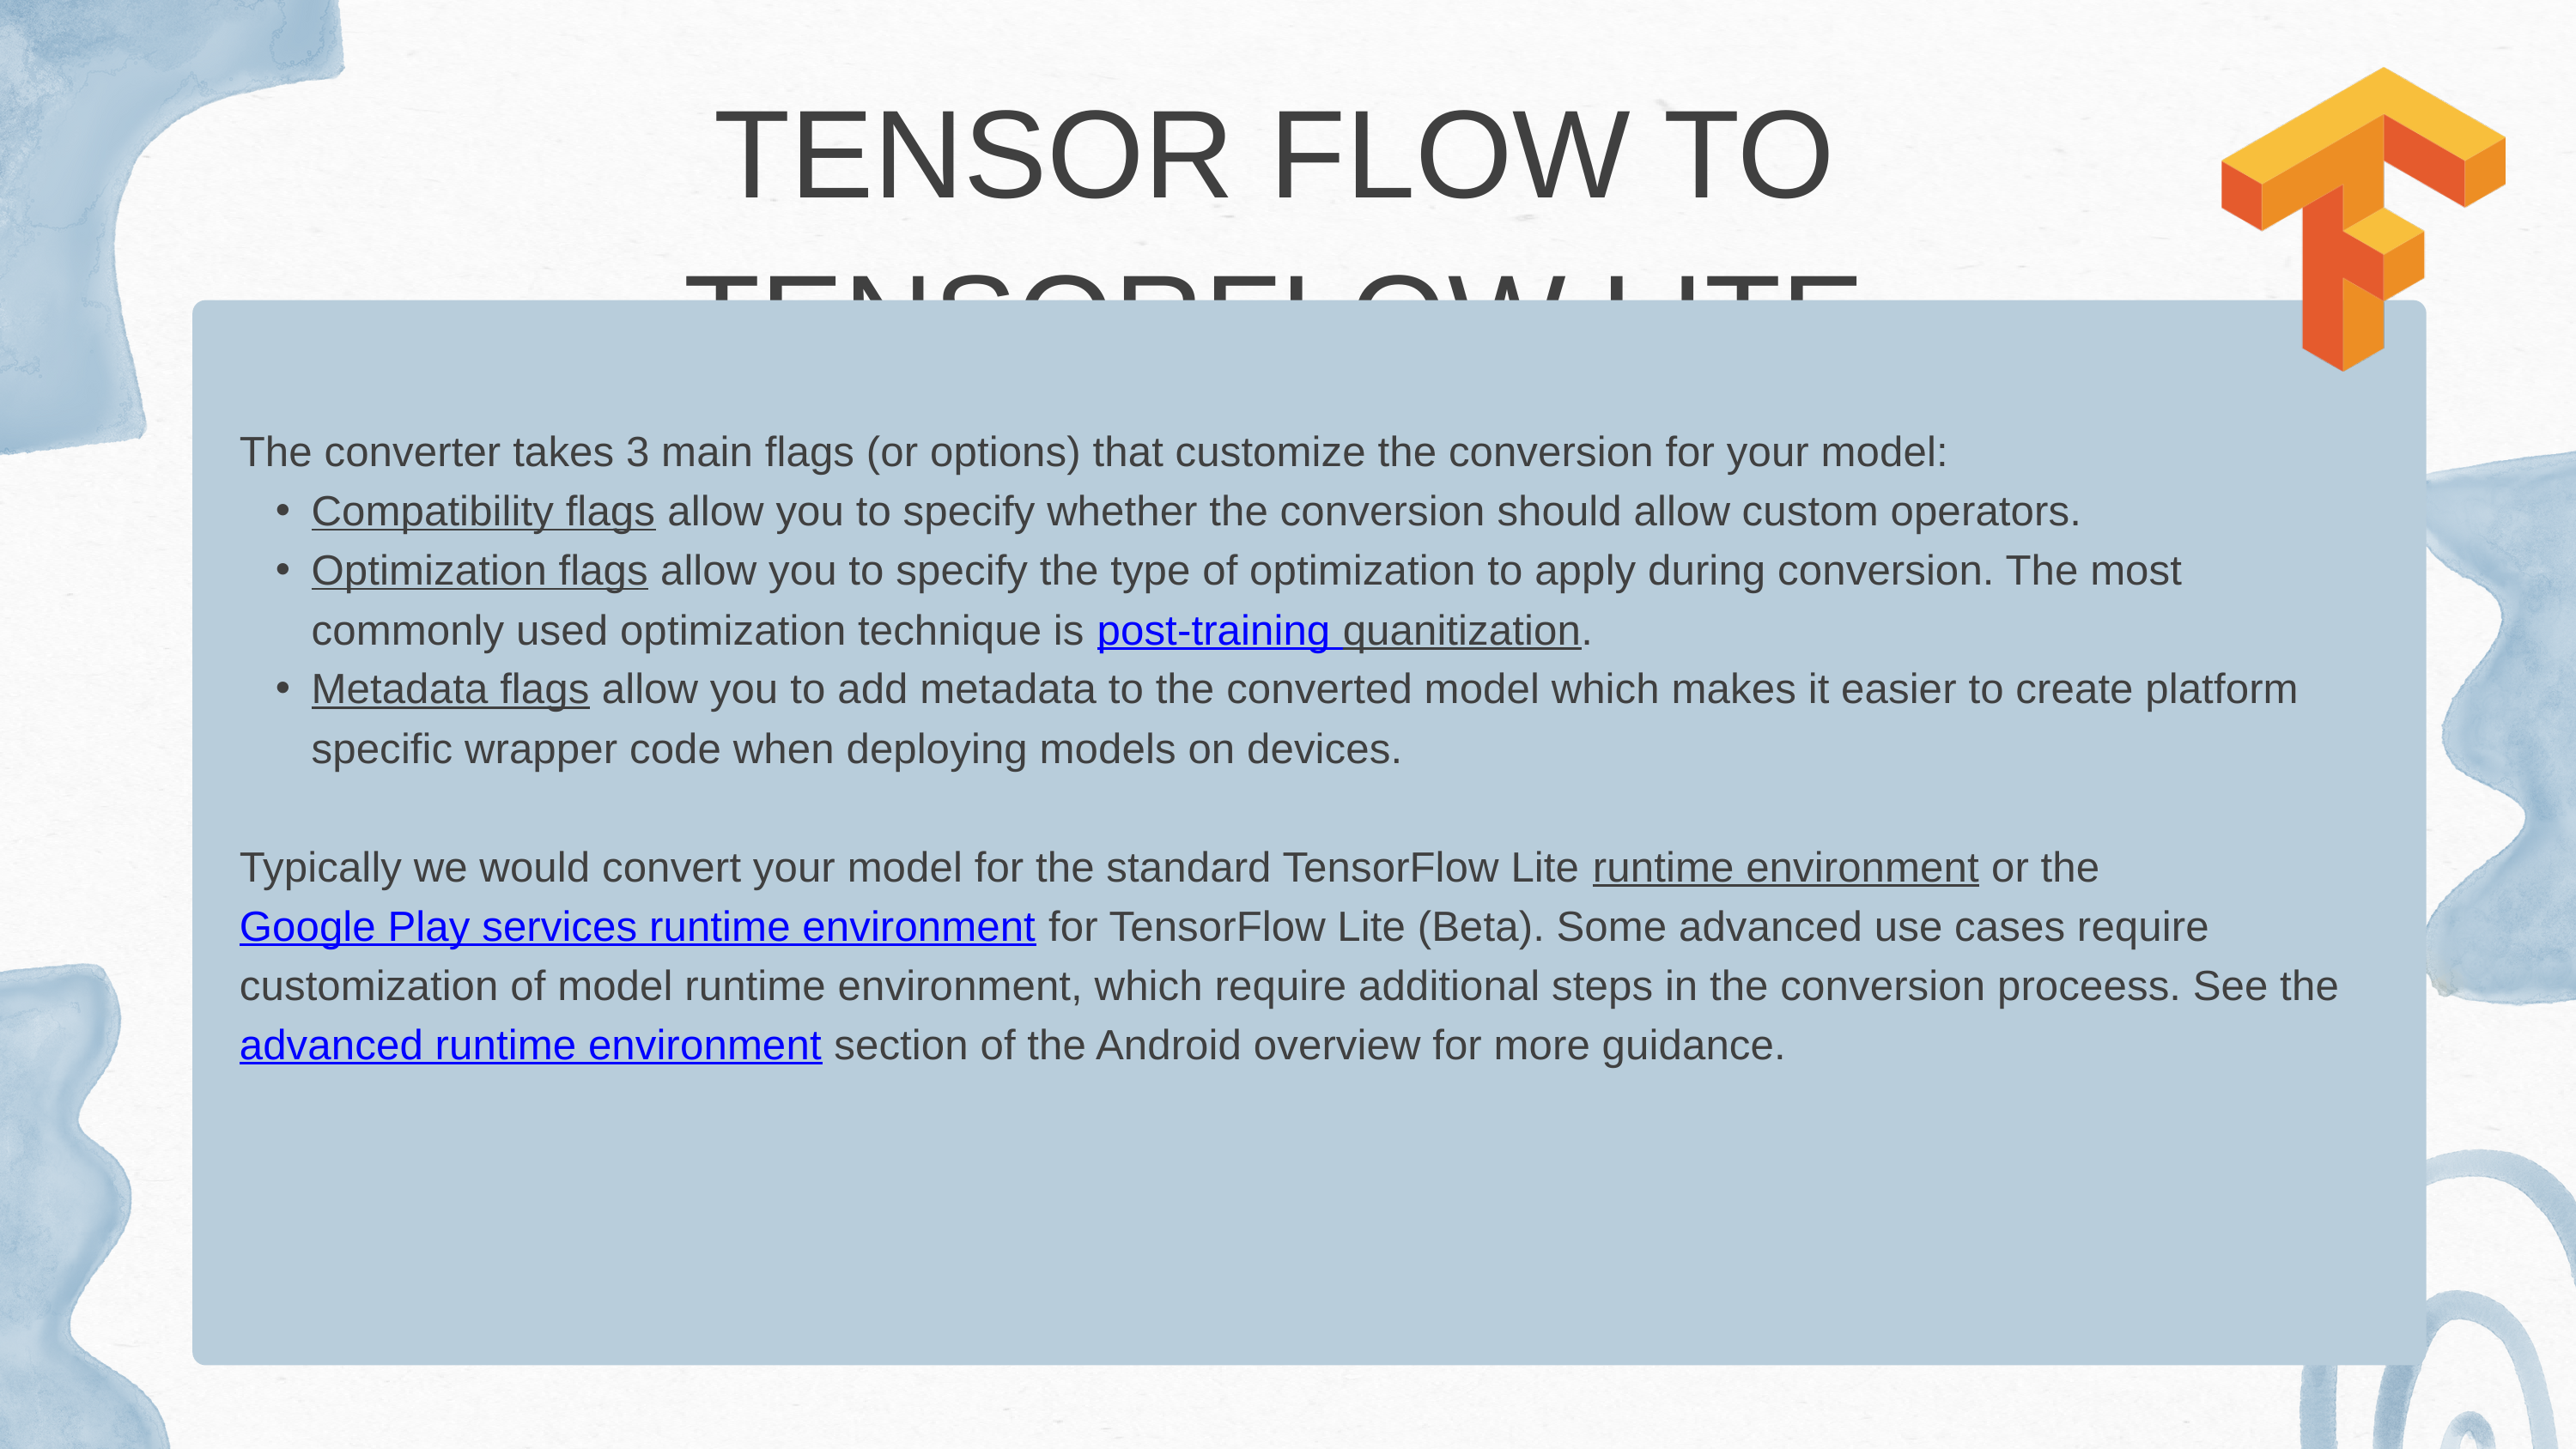

TENSOR FLOW TO TENSORFLOW LITE CONVERSION

The converter takes 3 main flags (or options) that customize the conversion for your model:
Compatibility flags allow you to specify whether the conversion should allow custom operators.
Optimization flags allow you to specify the type of optimization to apply during conversion. The most commonly used optimization technique is post-training quanitization.
Metadata flags allow you to add metadata to the converted model which makes it easier to create platform specific wrapper code when deploying models on devices.

Typically we would convert your model for the standard TensorFlow Lite runtime environment or the Google Play services runtime environment for TensorFlow Lite (Beta). Some advanced use cases require customization of model runtime environment, which require additional steps in the conversion proceess. See the advanced runtime environment section of the Android overview for more guidance.